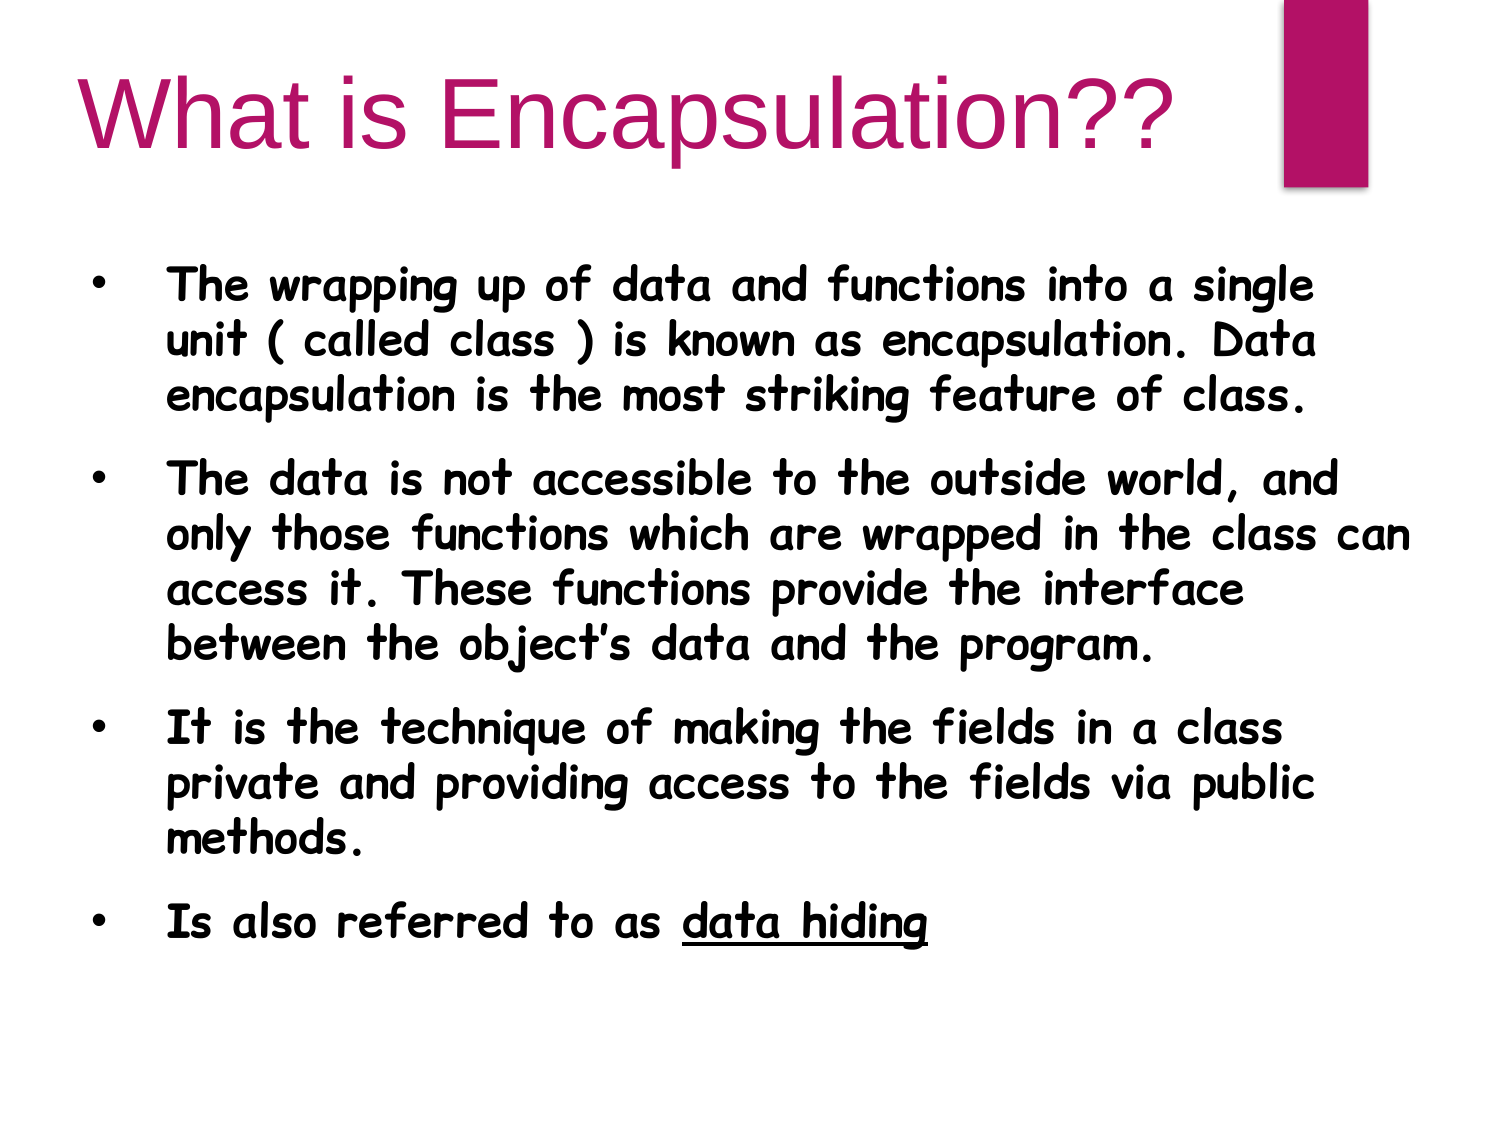

What is Encapsulation??
The wrapping up of data and functions into a single unit ( called class ) is known as encapsulation. Data encapsulation is the most striking feature of class.
The data is not accessible to the outside world, and only those functions which are wrapped in the class can access it. These functions provide the interface between the object’s data and the program.
It is the technique of making the fields in a class private and providing access to the fields via public methods.
Is also referred to as data hiding